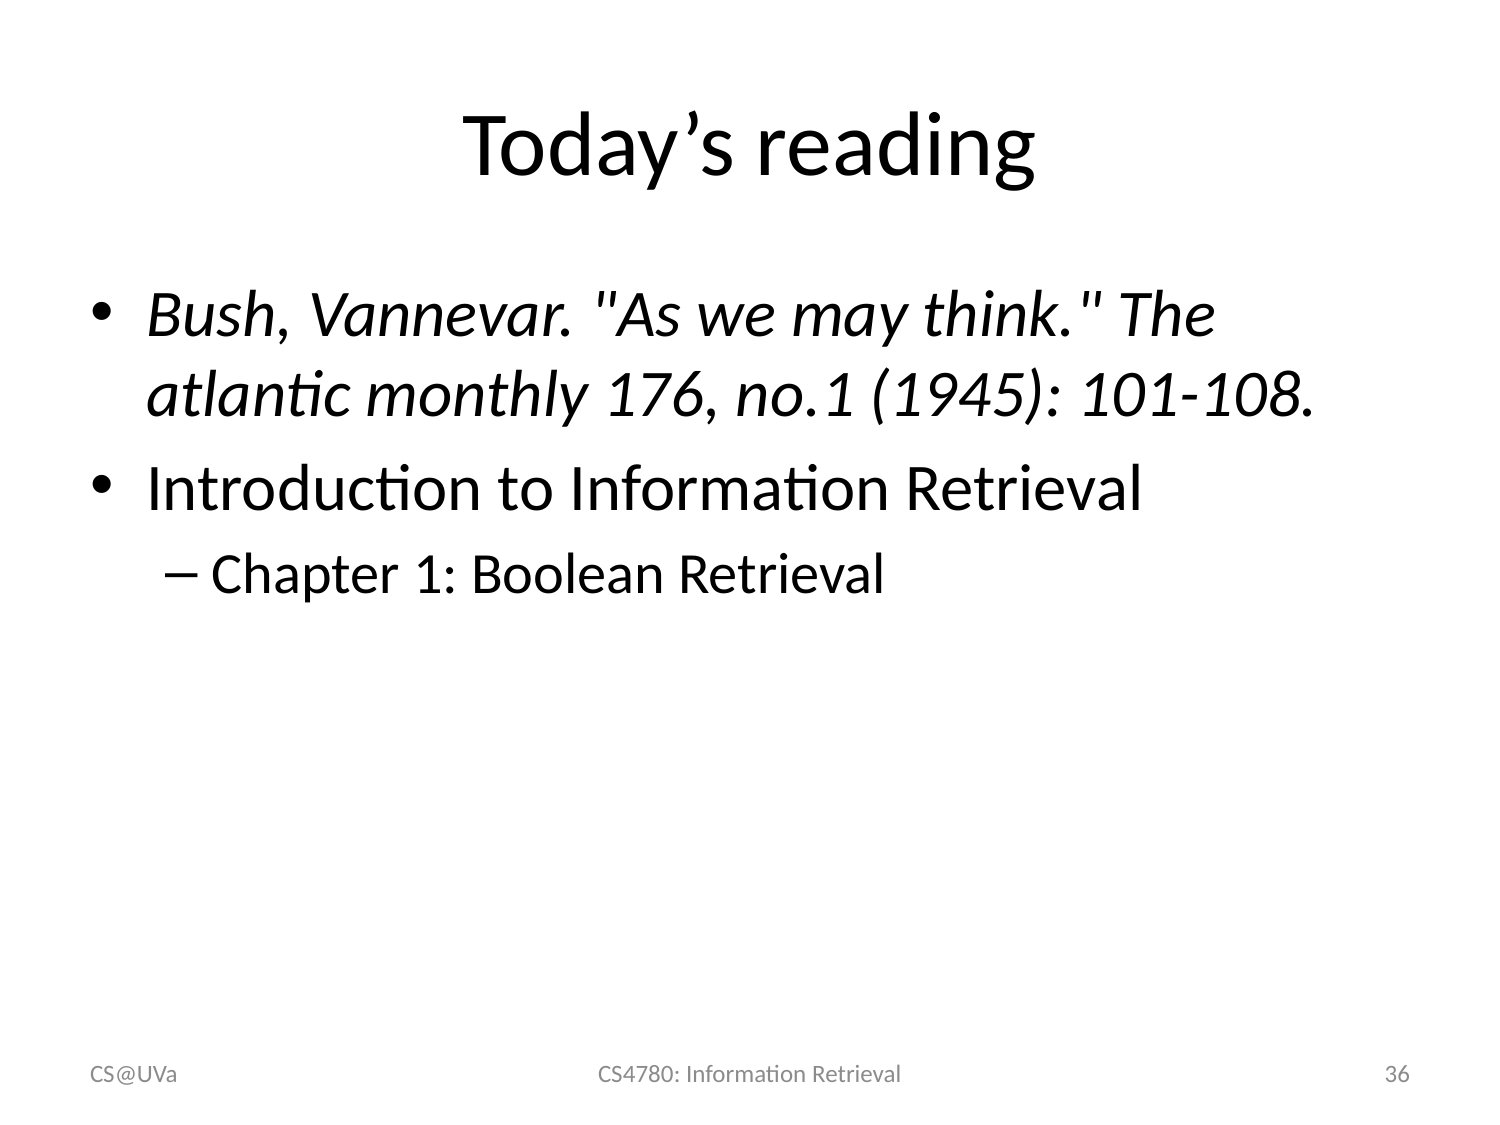

# Today’s reading
Bush, Vannevar. "As we may think." The atlantic monthly 176, no.1 (1945): 101-108.
Introduction to Information Retrieval
Chapter 1: Boolean Retrieval

CS@UVa
CS4780: Information Retrieval
36